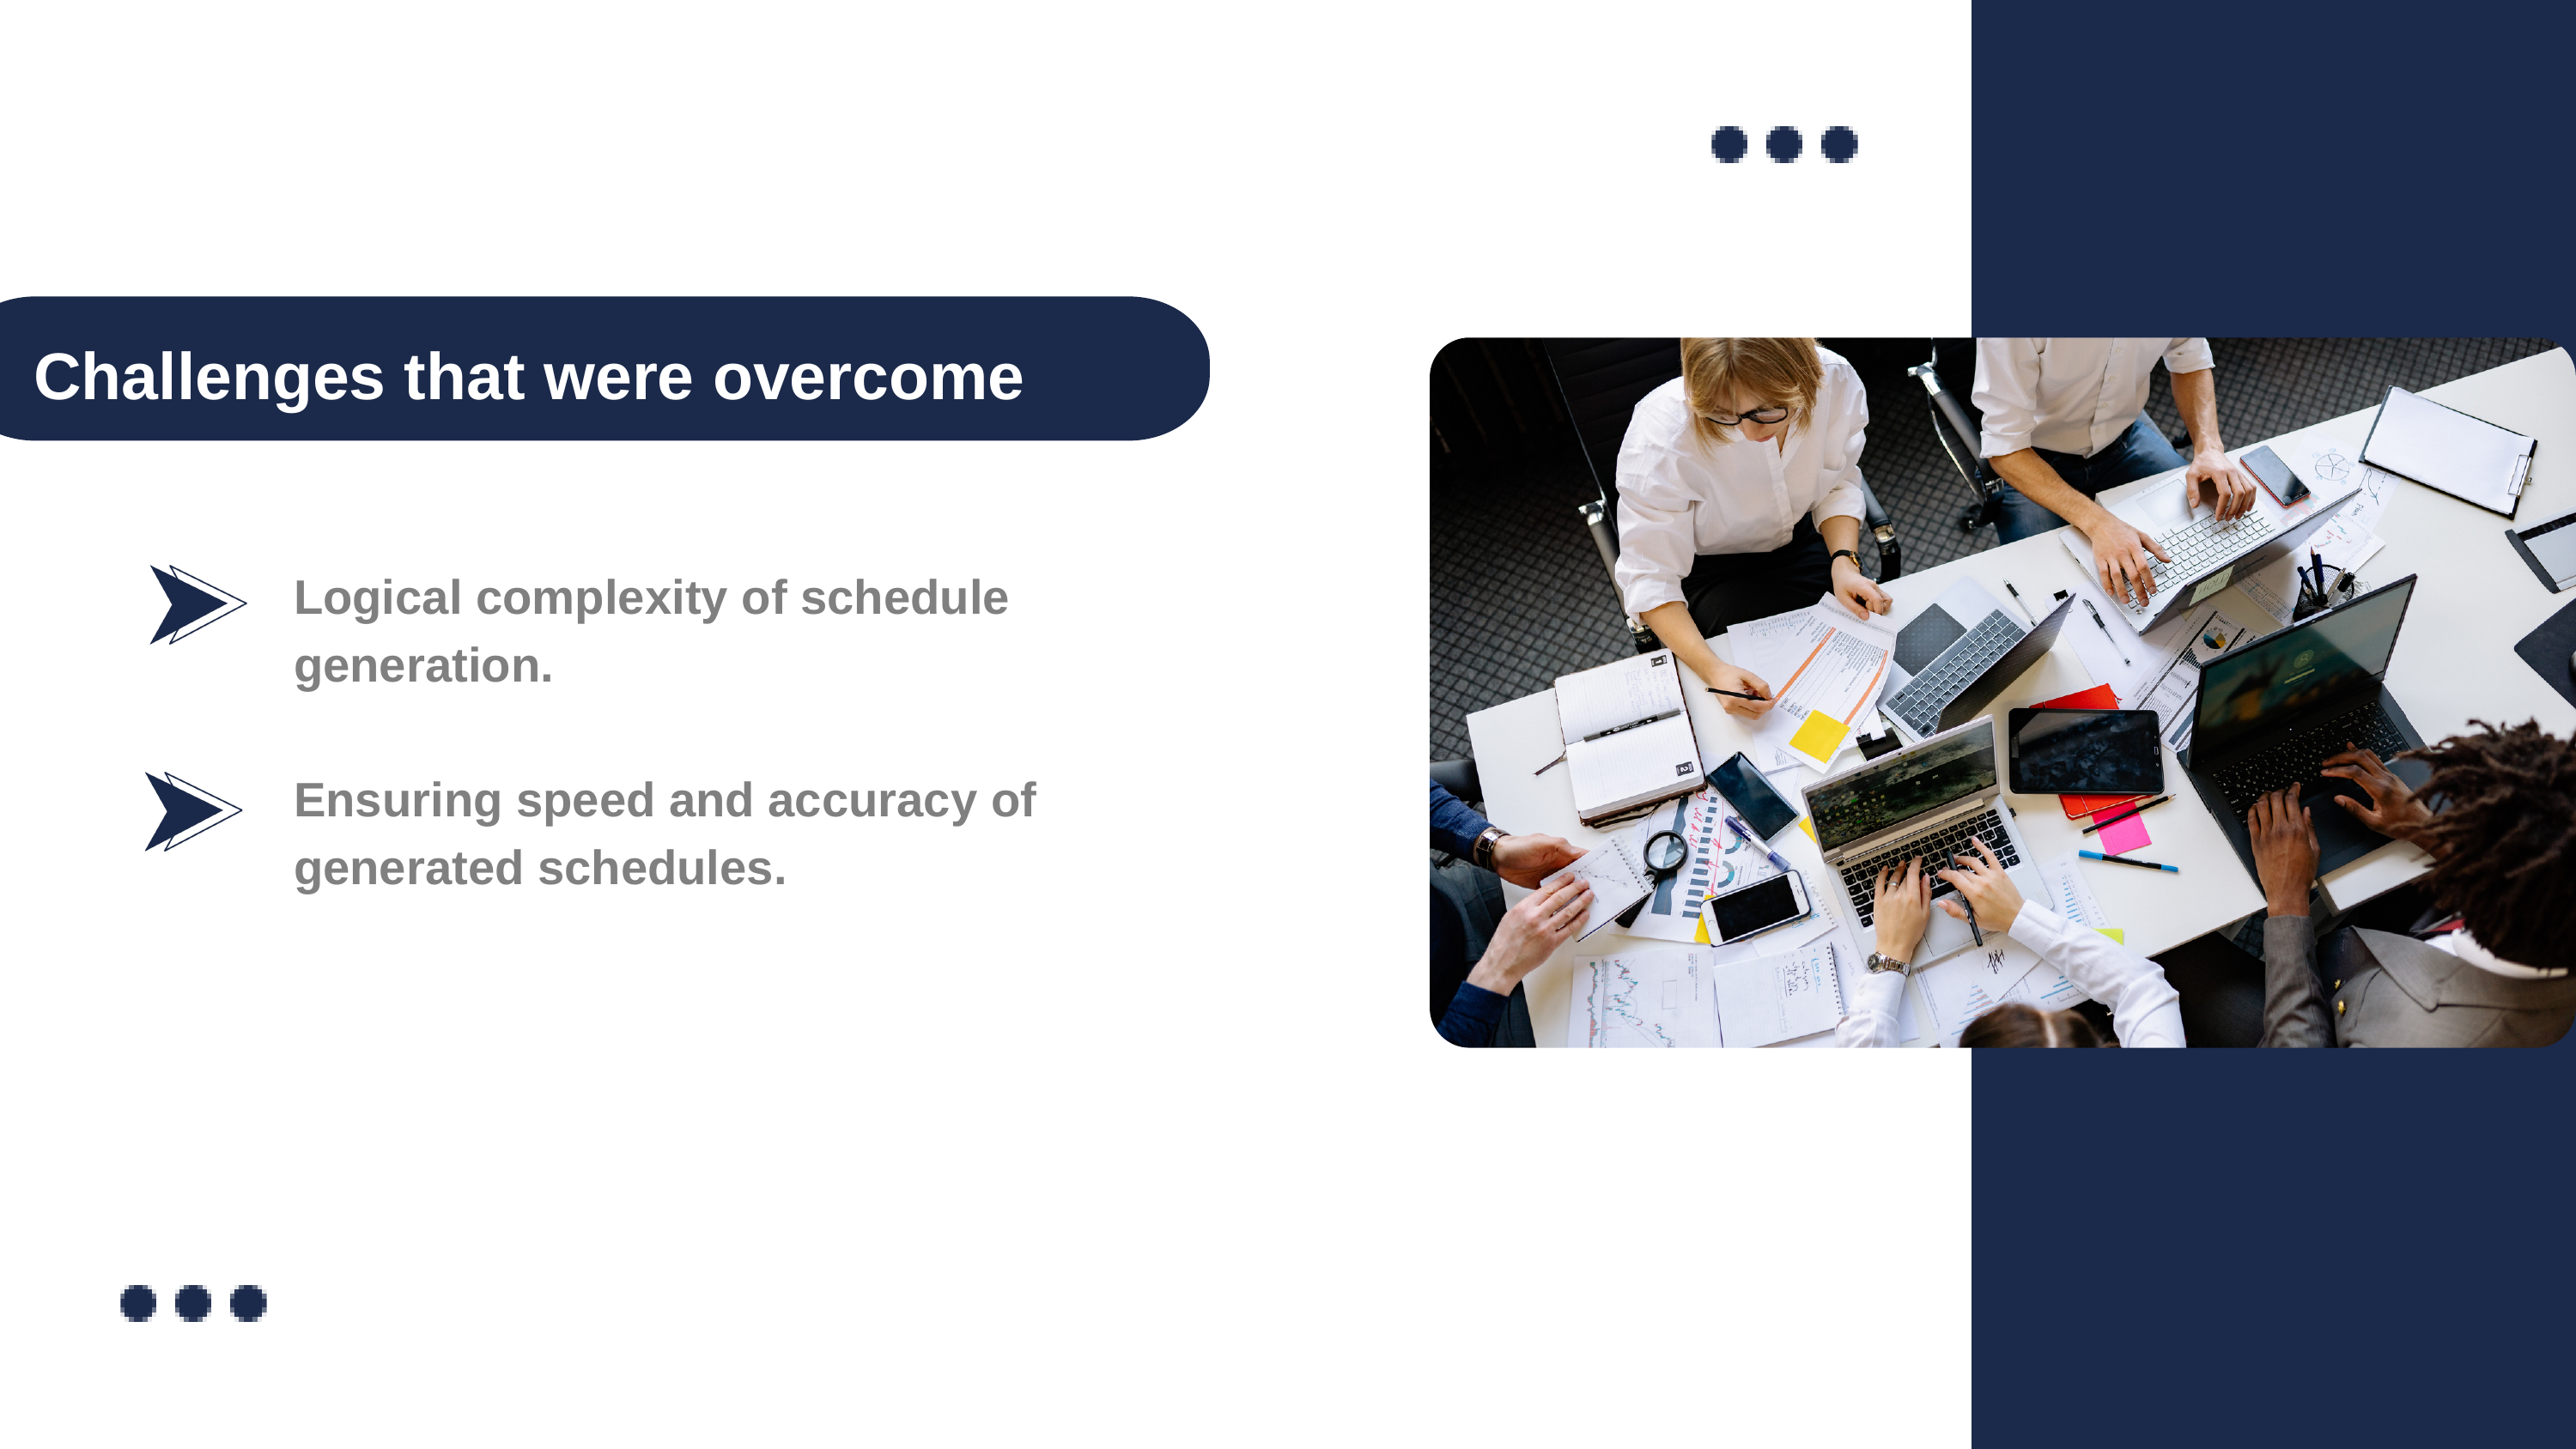

Challenges that were overcome

Logical complexity of schedule generation.

Ensuring speed and accuracy of generated schedules.